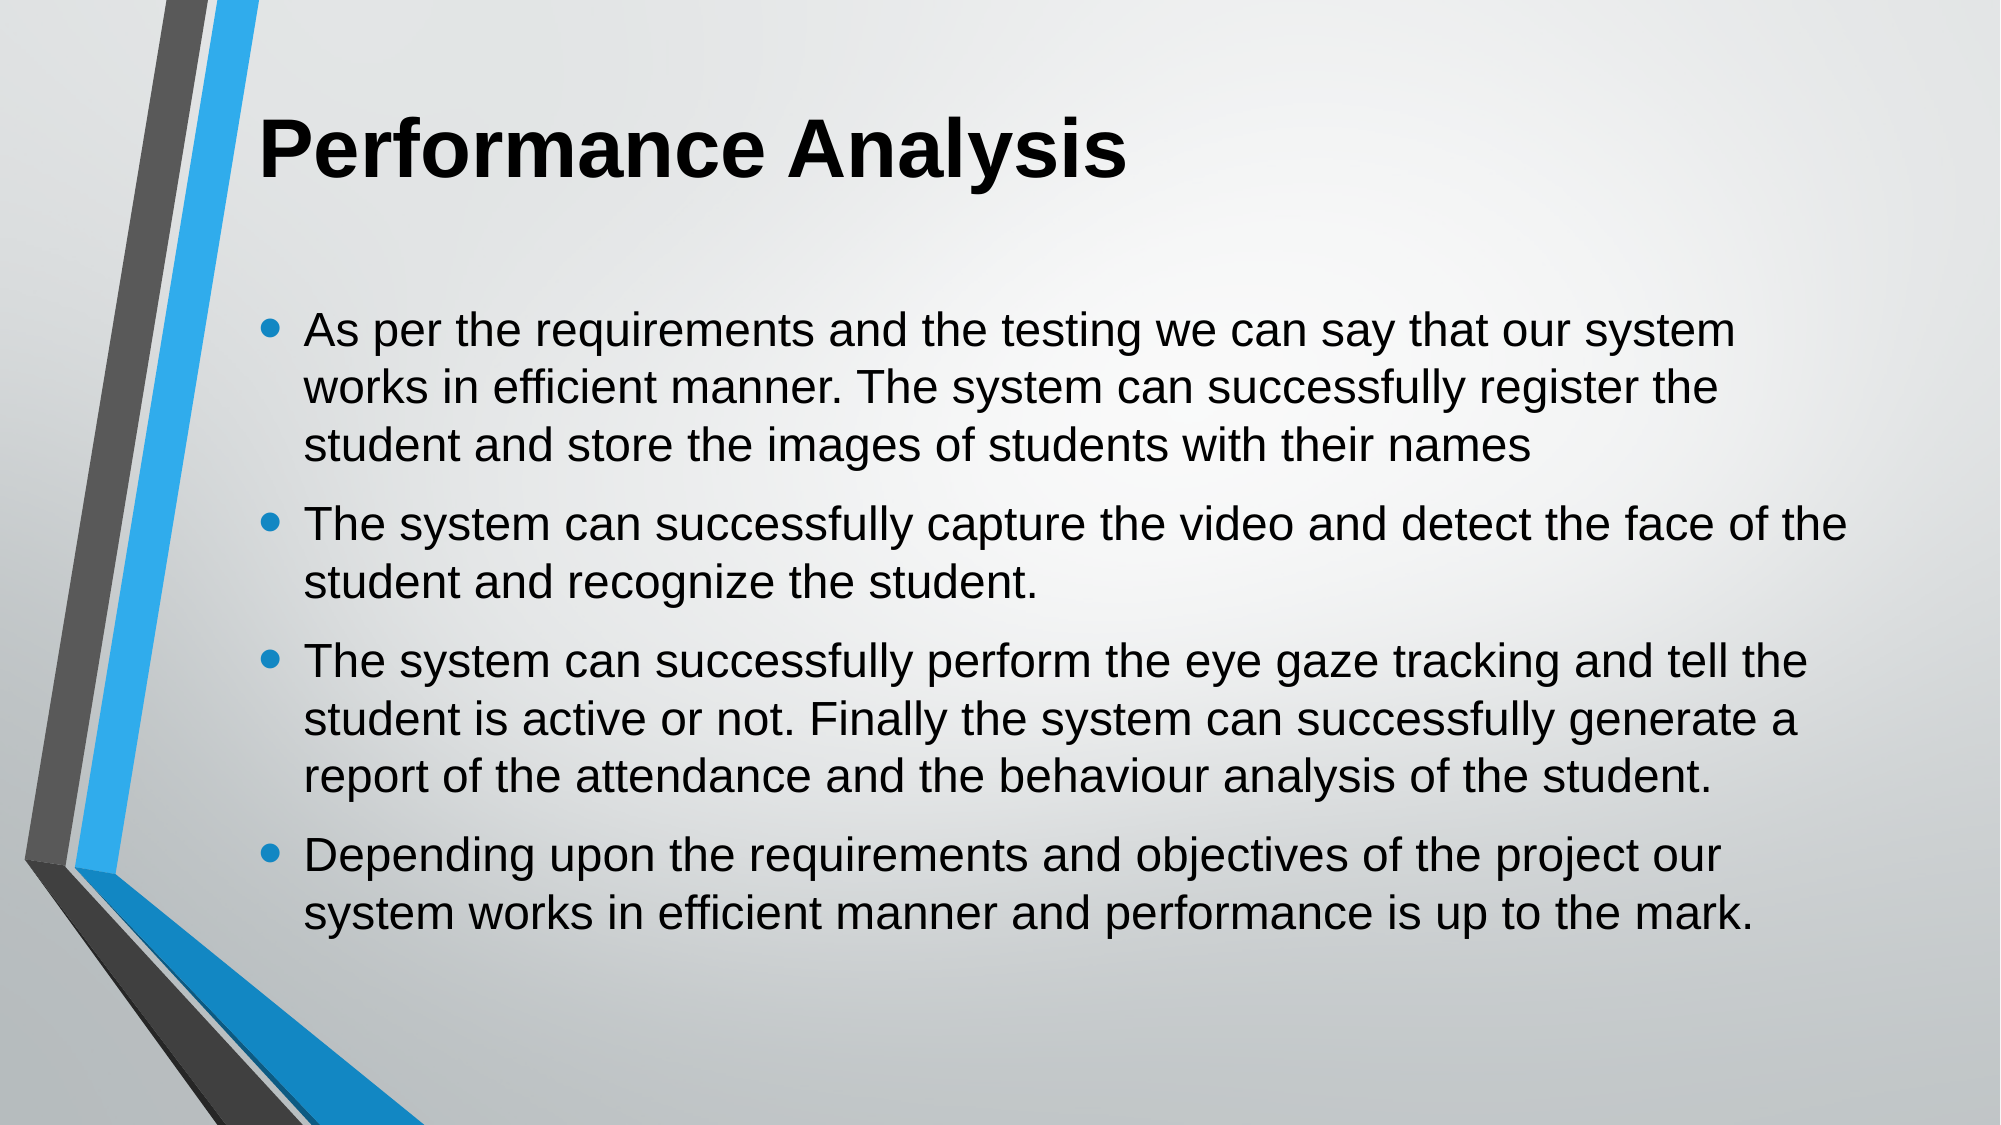

# Performance Analysis
As per the requirements and the testing we can say that our system works in efficient manner. The system can successfully register the student and store the images of students with their names
The system can successfully capture the video and detect the face of the student and recognize the student.
The system can successfully perform the eye gaze tracking and tell the student is active or not. Finally the system can successfully generate a report of the attendance and the behaviour analysis of the student.
Depending upon the requirements and objectives of the project our system works in efficient manner and performance is up to the mark.